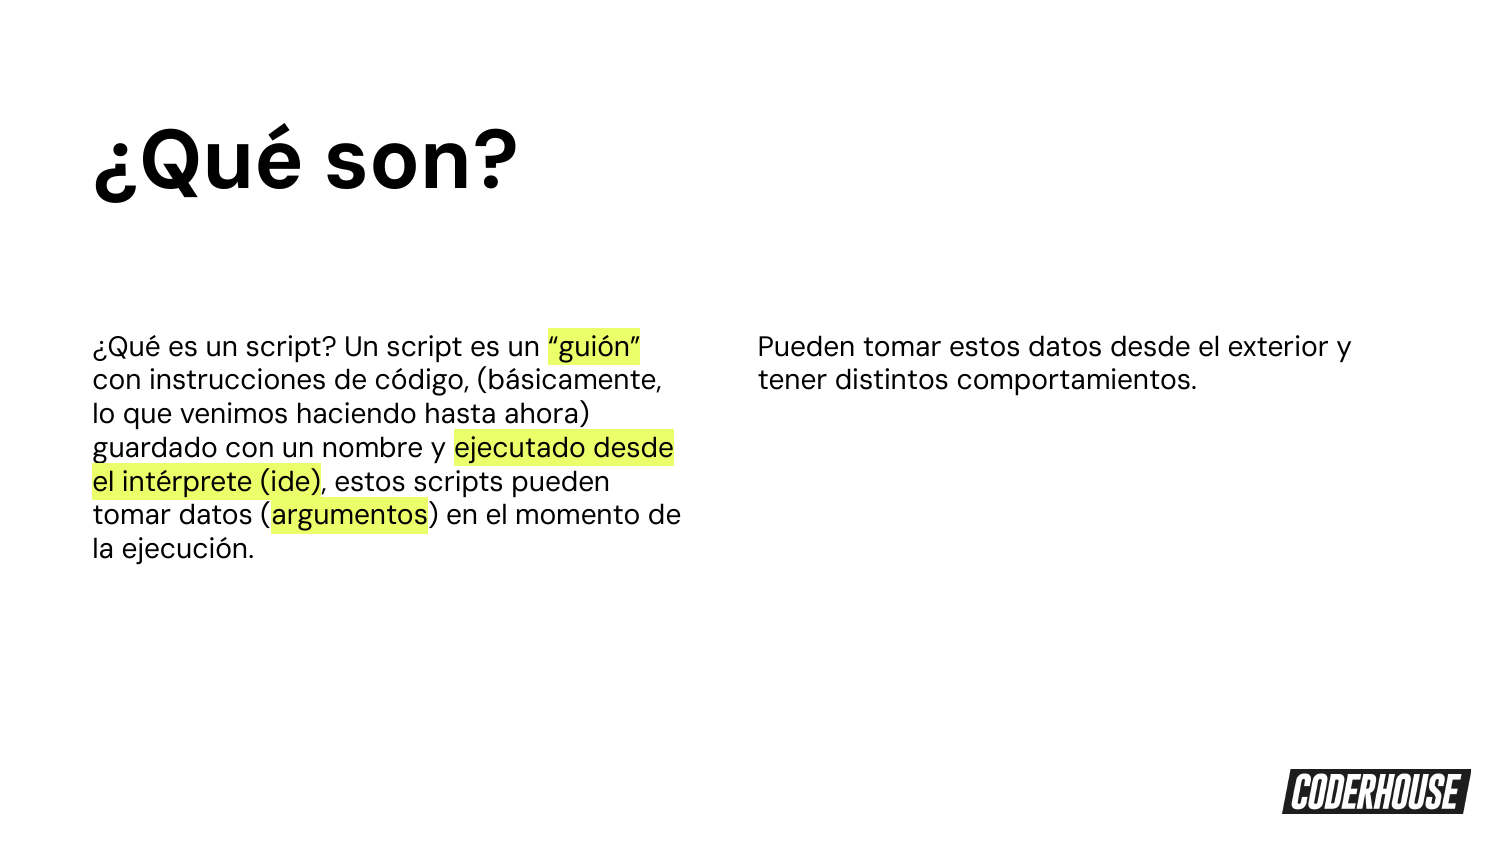

¿Qué son?
¿Qué es un script? Un script es un “guión” con instrucciones de código, (básicamente, lo que venimos haciendo hasta ahora) guardado con un nombre y ejecutado desde el intérprete (ide), estos scripts pueden tomar datos (argumentos) en el momento de la ejecución.
Pueden tomar estos datos desde el exterior y tener distintos comportamientos.